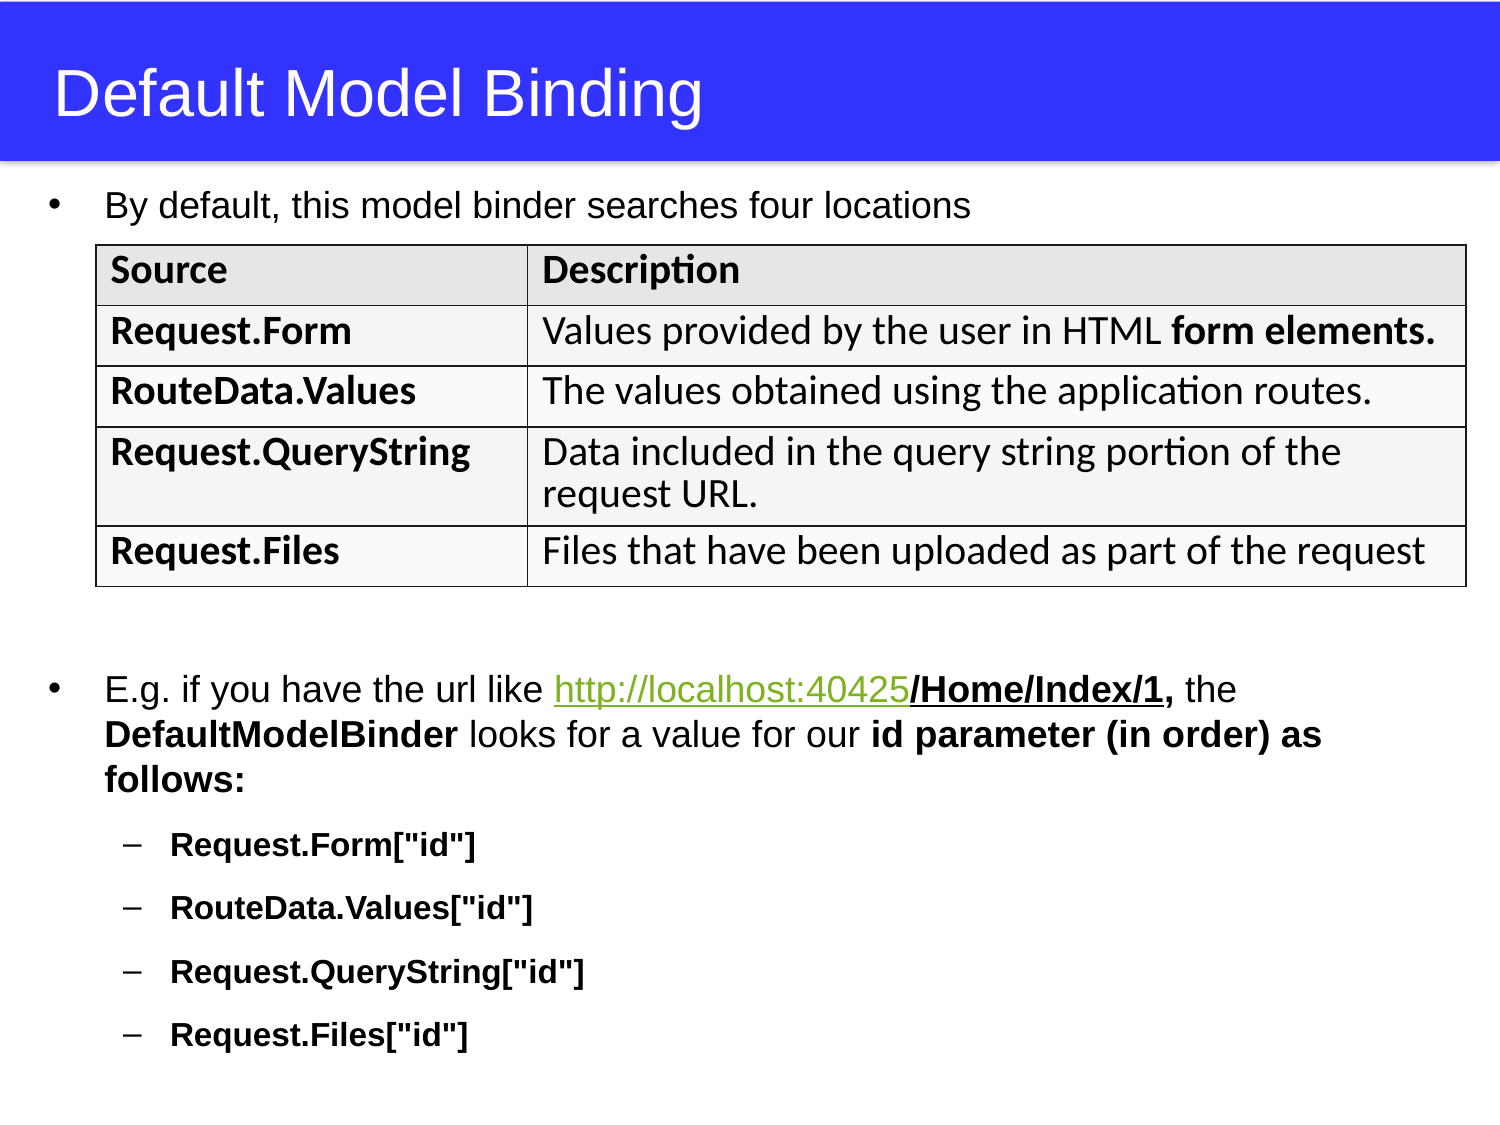

# Default Model Binding
By default, this model binder searches four locations

E.g. if you have the url like http://localhost:40425/Home/Index/1, the DefaultModelBinder looks for a value for our id parameter (in order) as follows:
Request.Form["id"]
RouteData.Values["id"]
Request.QueryString["id"]
Request.Files["id"]
| Source | Description |
| --- | --- |
| Request.Form | Values provided by the user in HTML form elements. |
| RouteData.Values | The values obtained using the application routes. |
| Request.QueryString | Data included in the query string portion of the request URL. |
| Request.Files | Files that have been uploaded as part of the request |